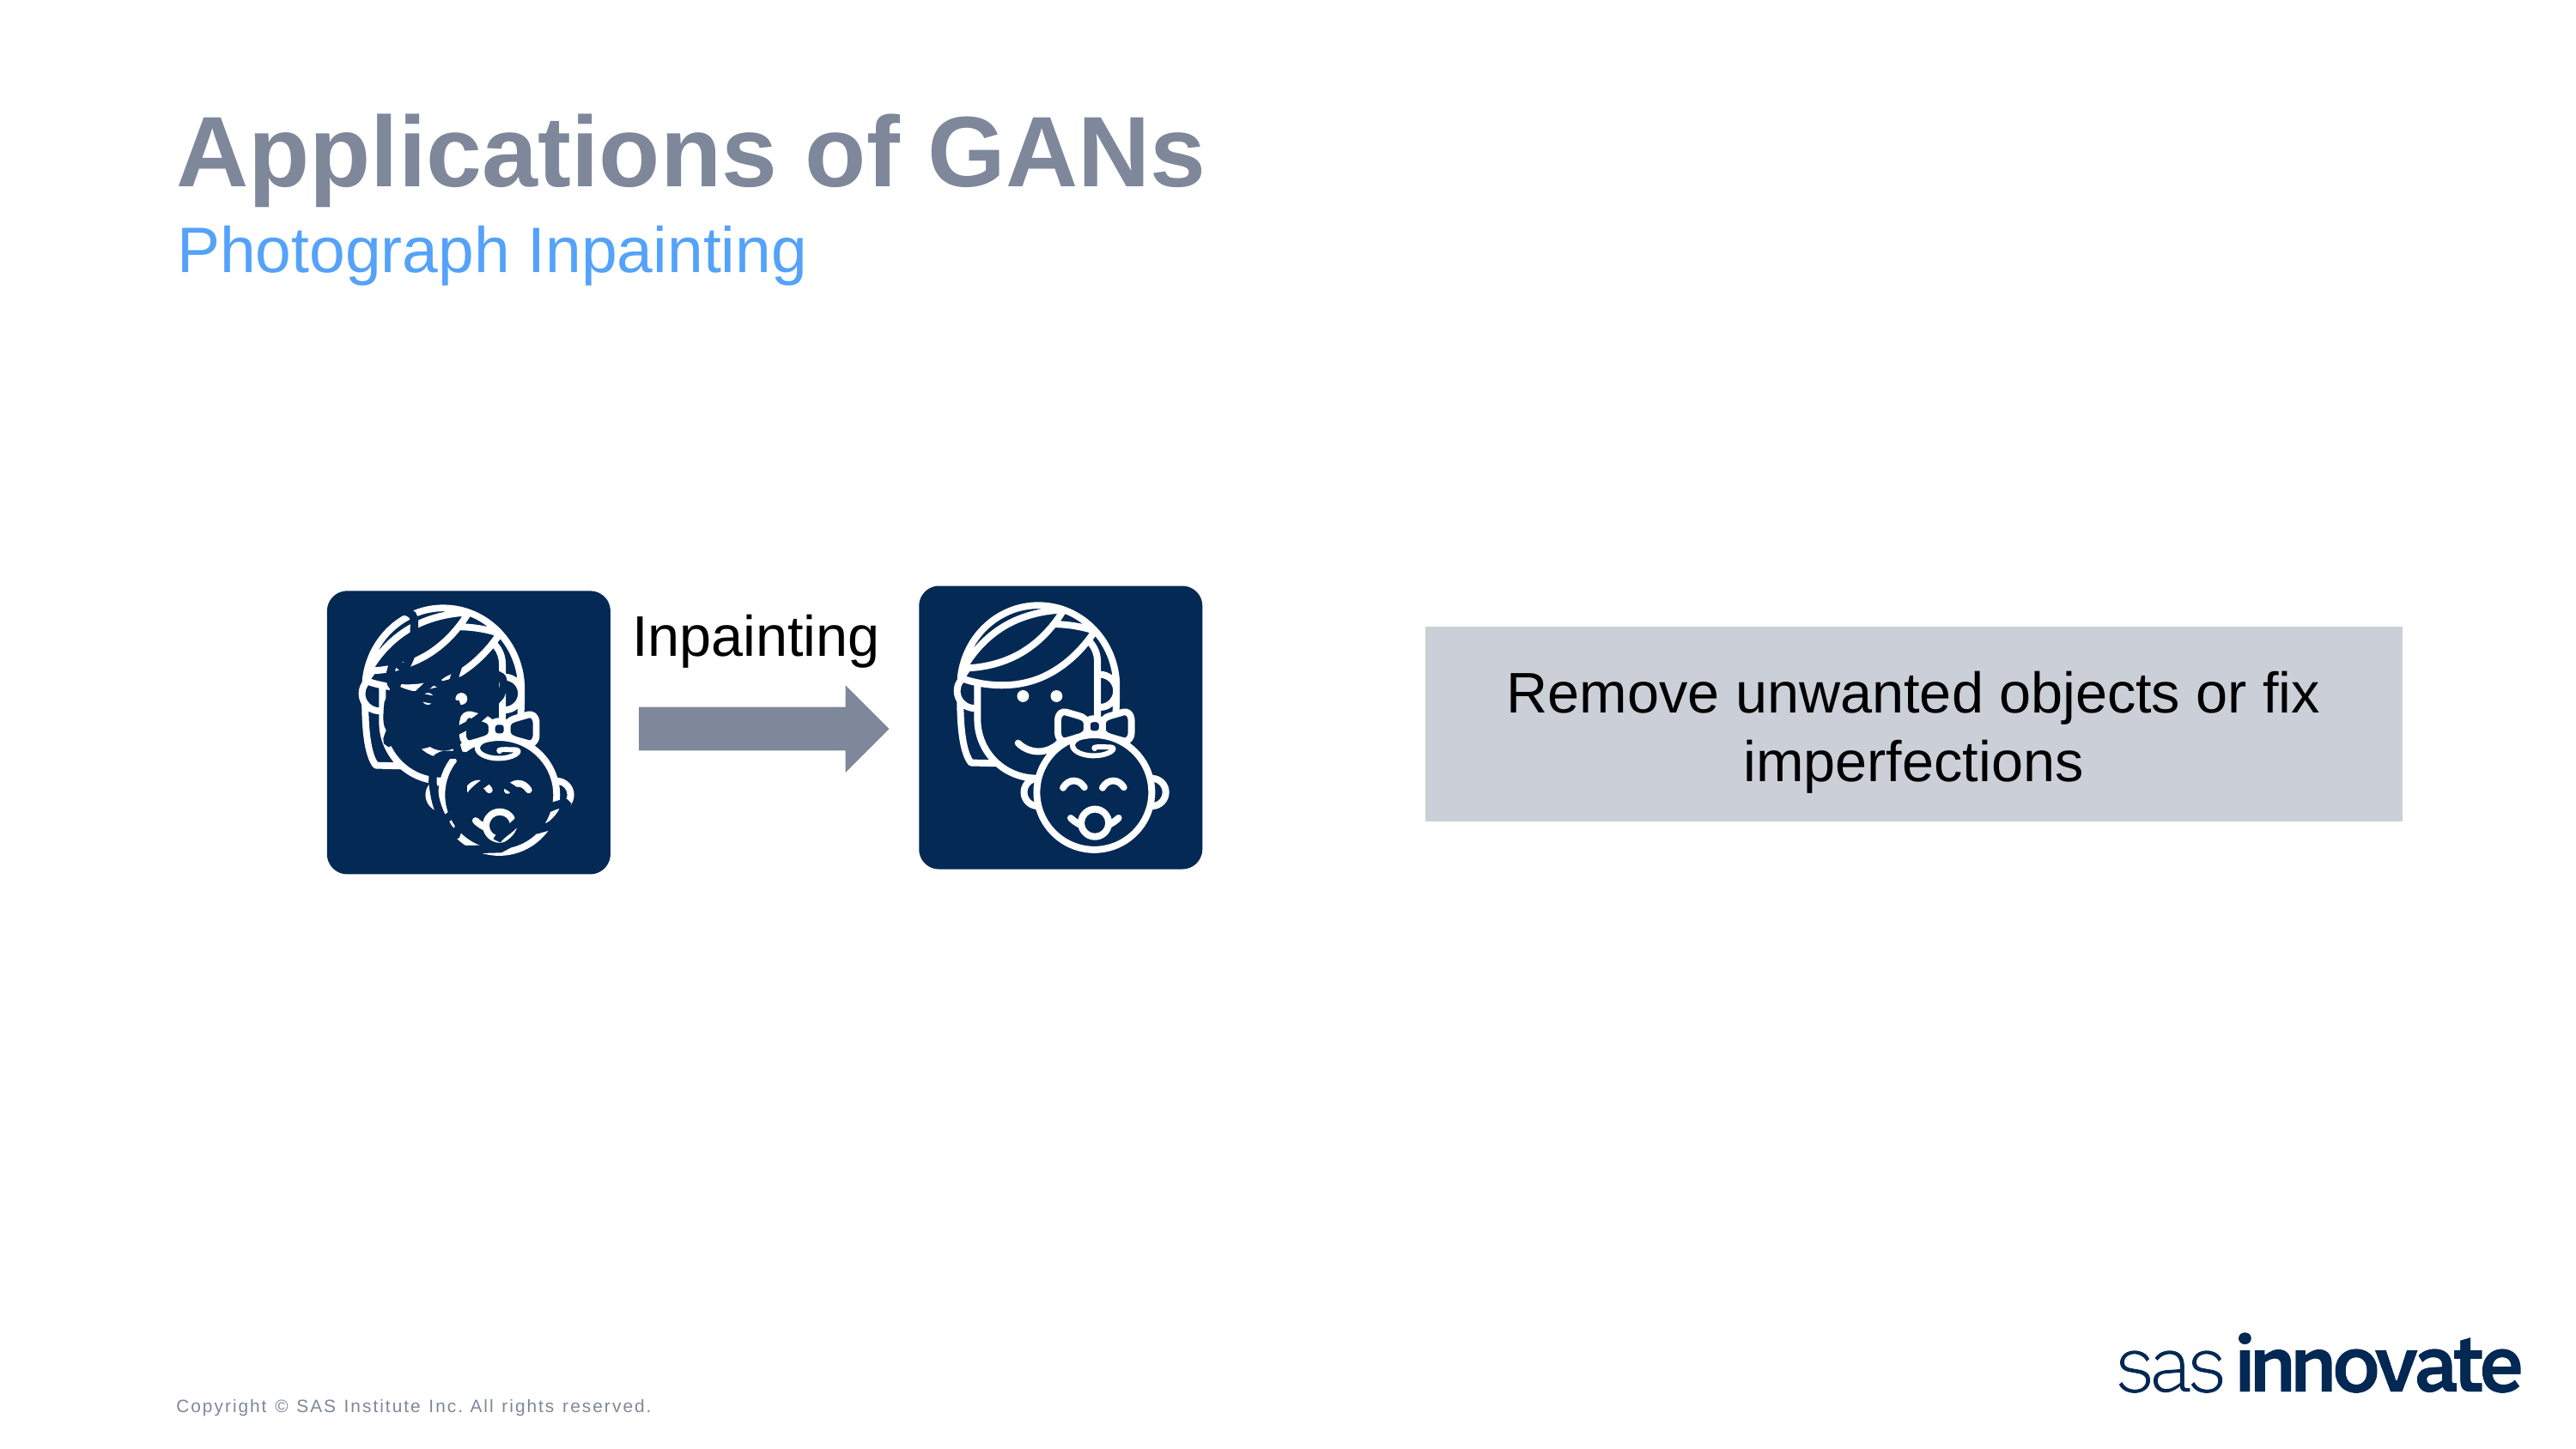

# Applications of GANs
Photograph Inpainting

Inpainting
Remove unwanted objects or fix imperfections